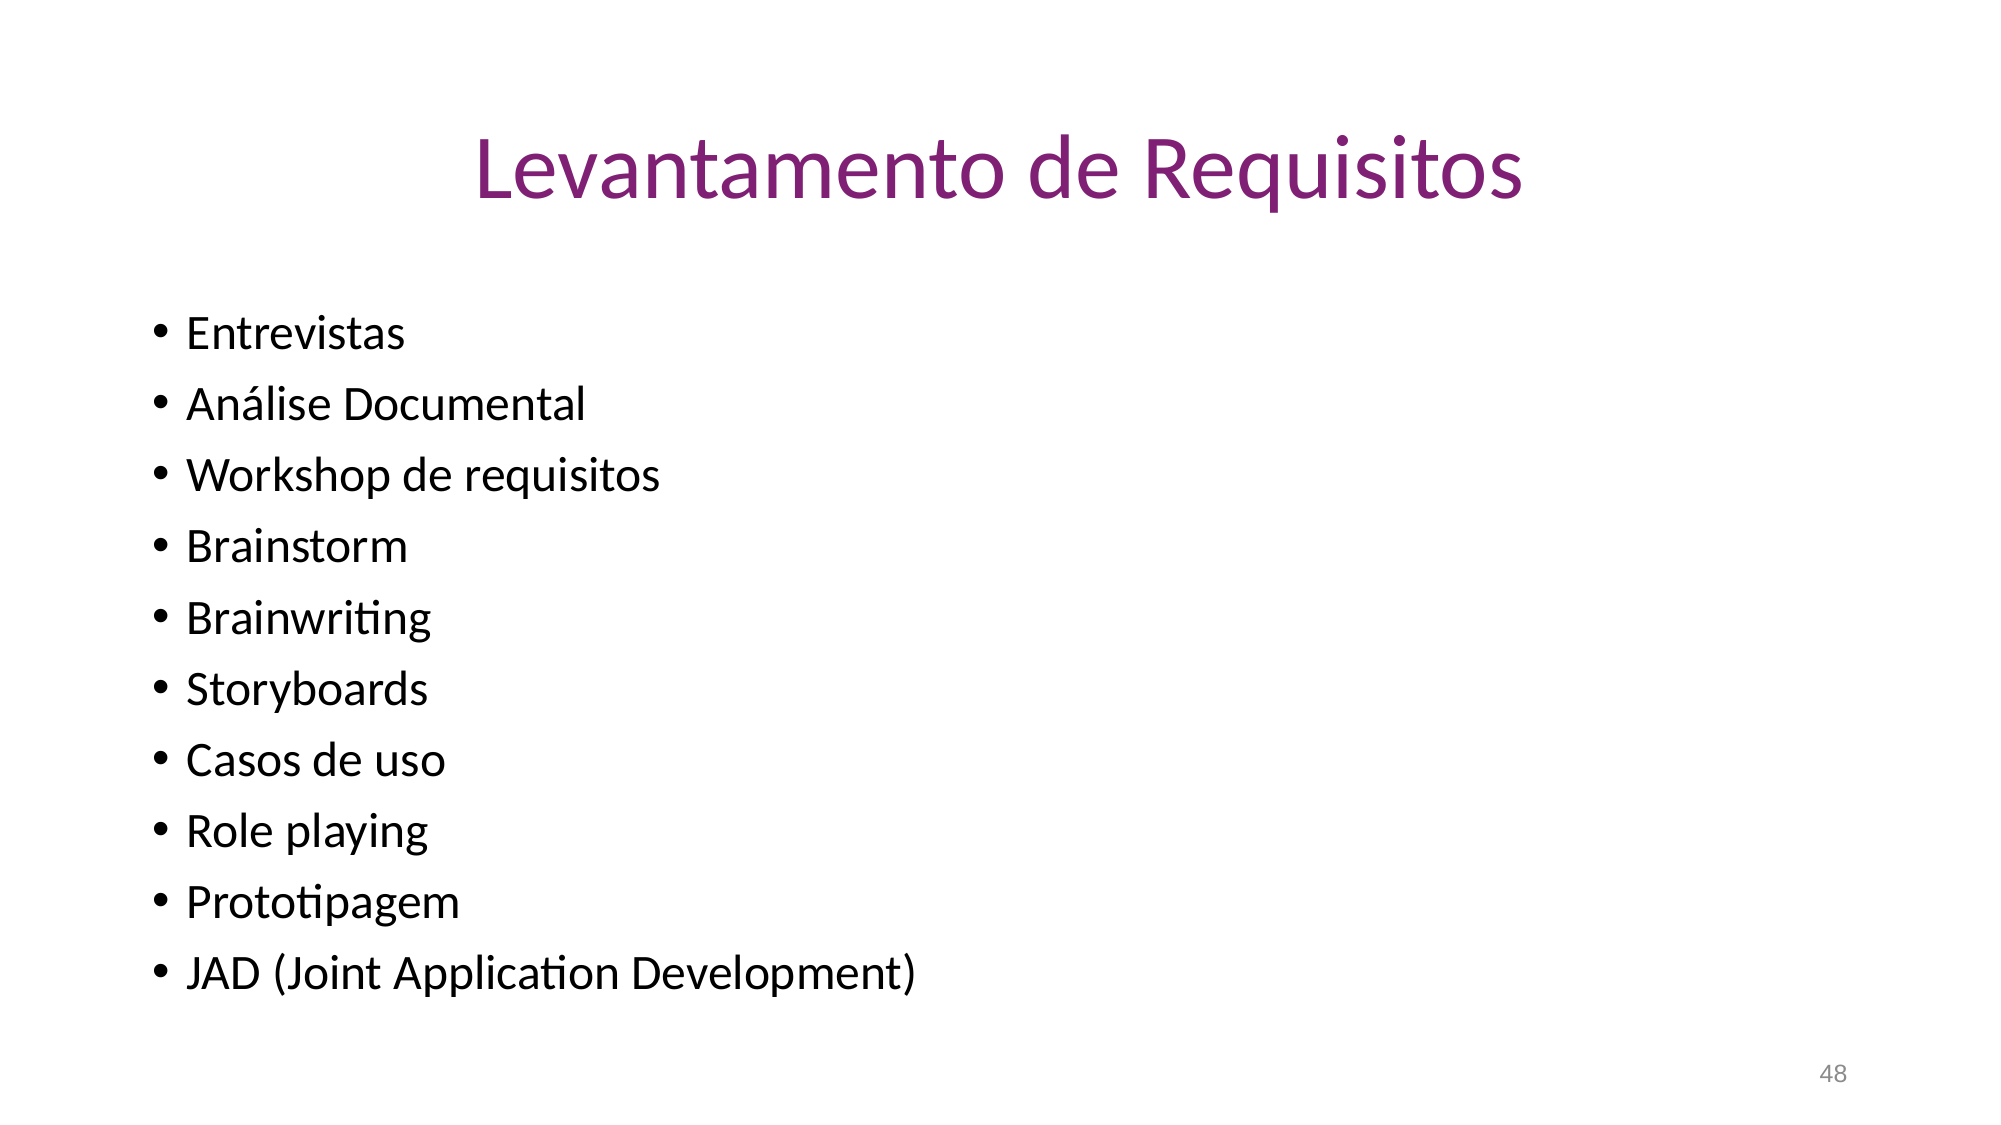

# Levantamento de Requisitos
Entrevistas
Análise Documental
Workshop de requisitos
Brainstorm
Brainwriting
Storyboards
Casos de uso
Role playing
Prototipagem
JAD (Joint Application Development)
48